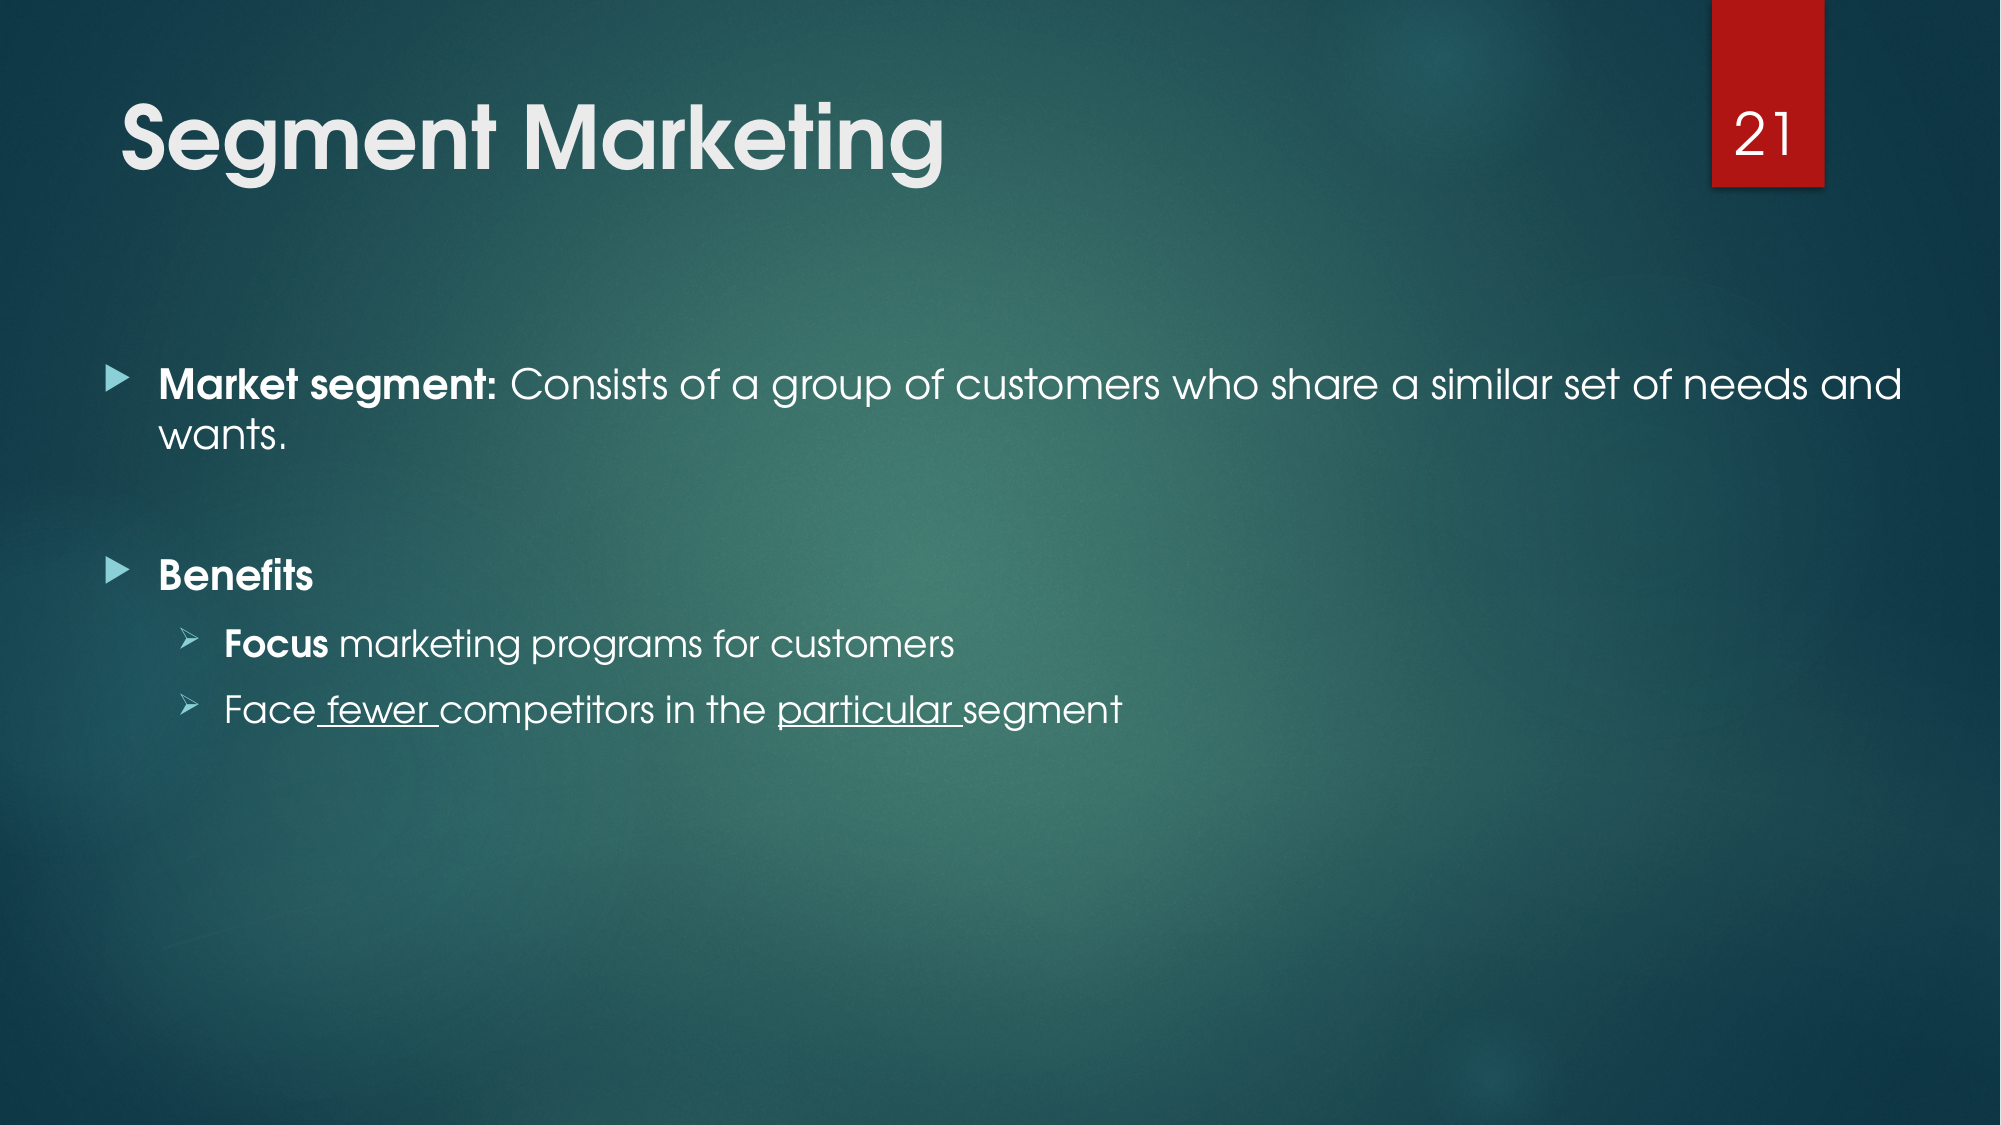

21
# Segment Marketing
Market segment: Consists of a group of customers who share a similar set of needs and wants.

Benefits
Focus marketing programs for customers
Face fewer competitors in the particular segment